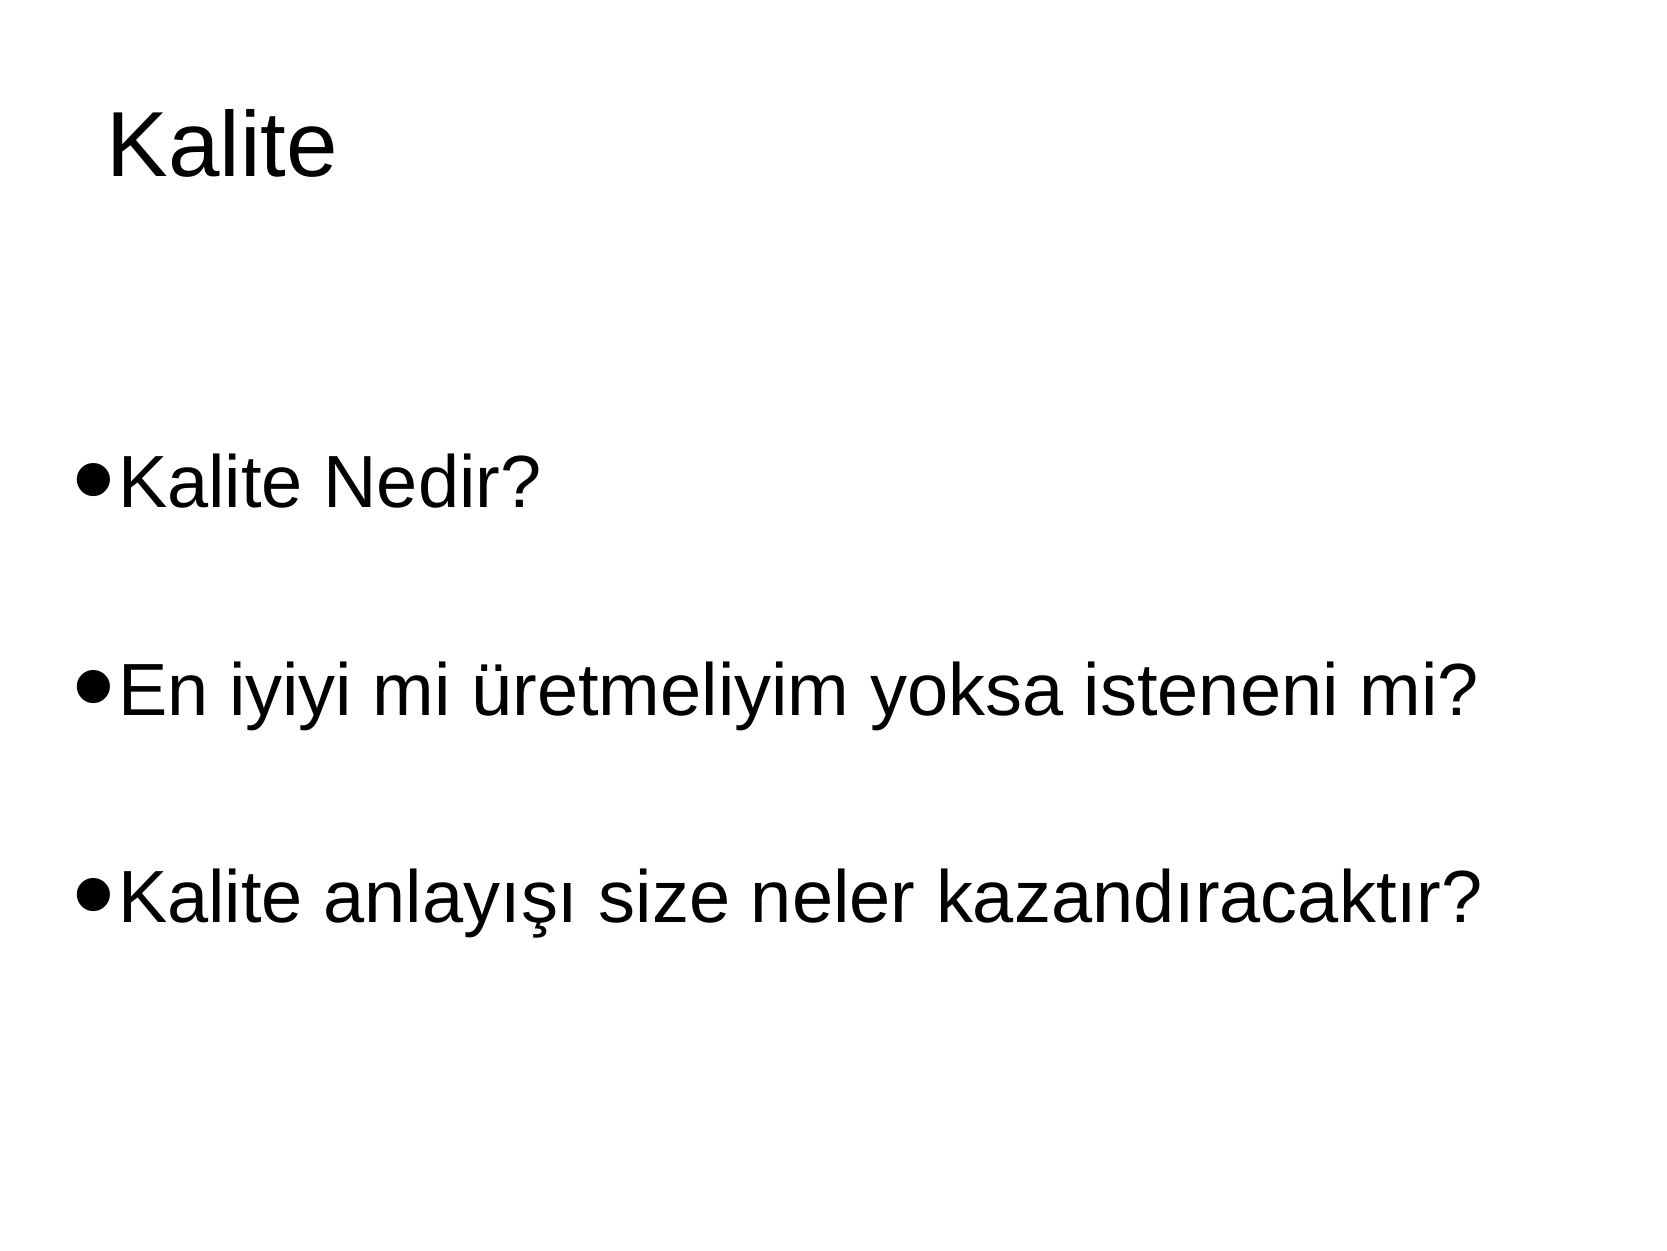

# Kalite
Kalite Nedir?

En iyiyi mi üretmeliyim yoksa isteneni mi?

Kalite anlayışı size neler kazandıracaktır?